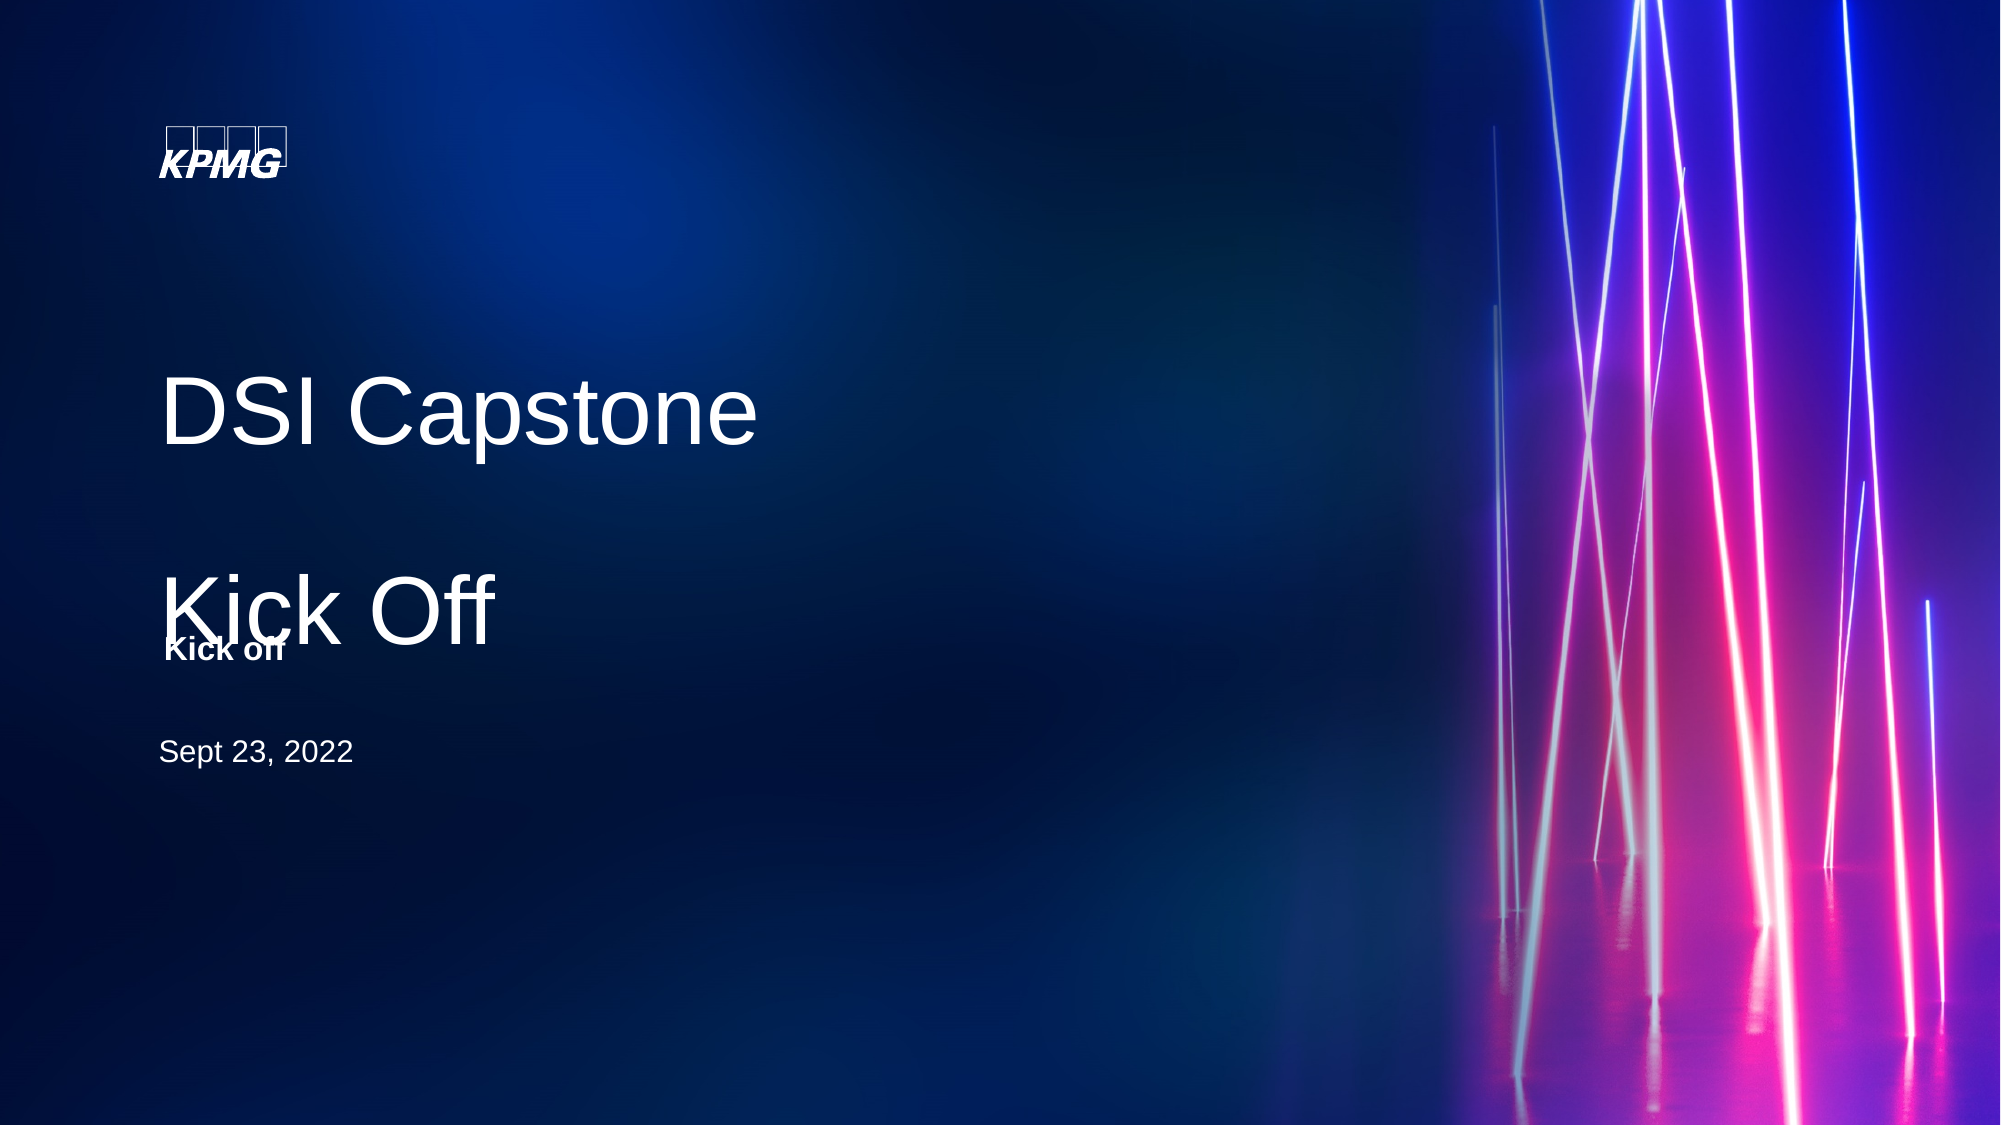

DSI Capstone
Kick Off

Kick off

Sept 23, 2022